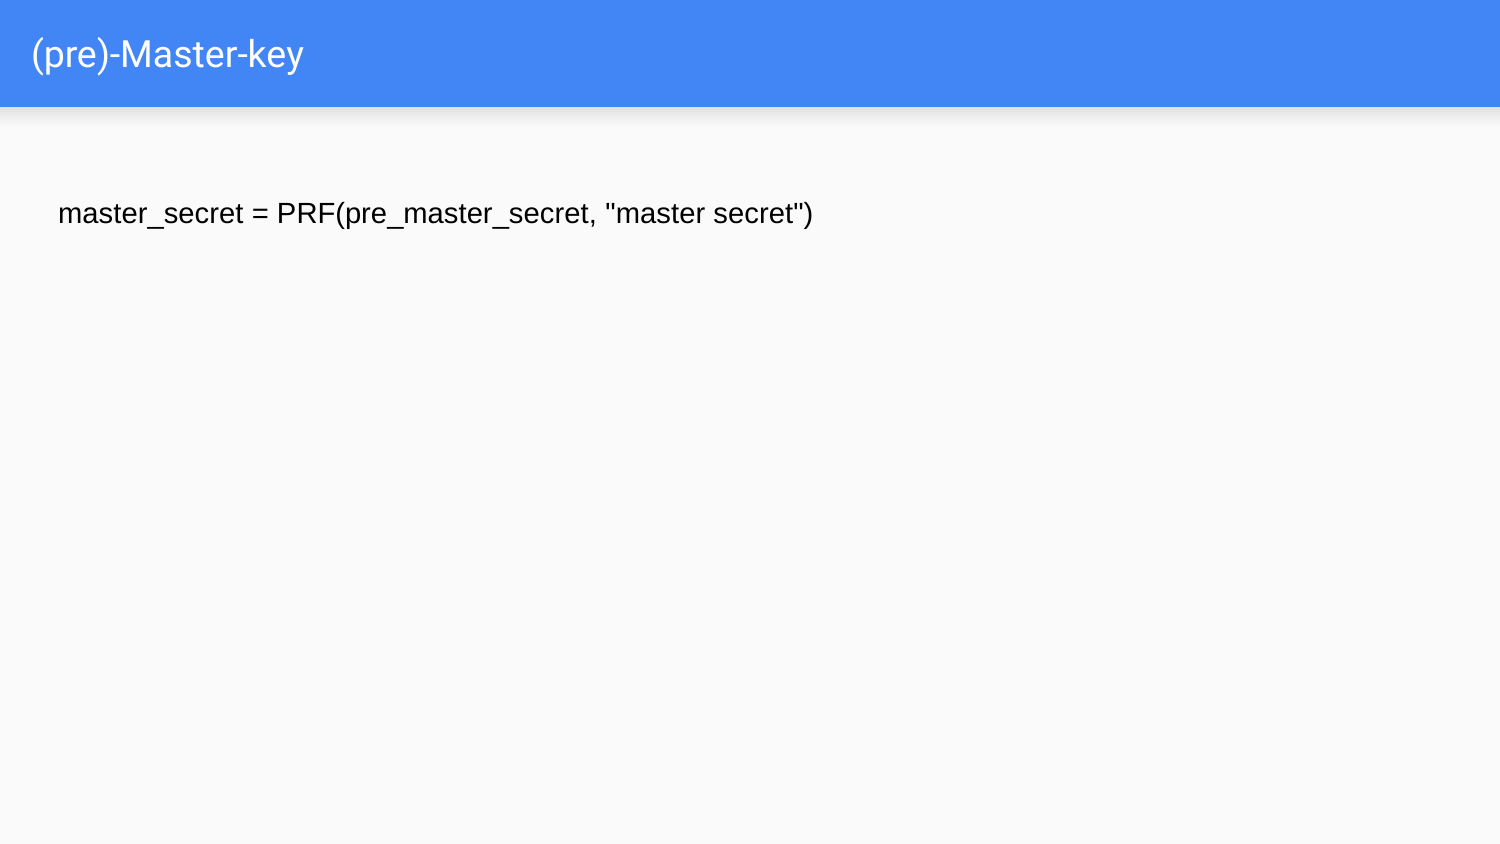

# (pre)-Master-key
master_secret = PRF(pre_master_secret, "master secret")